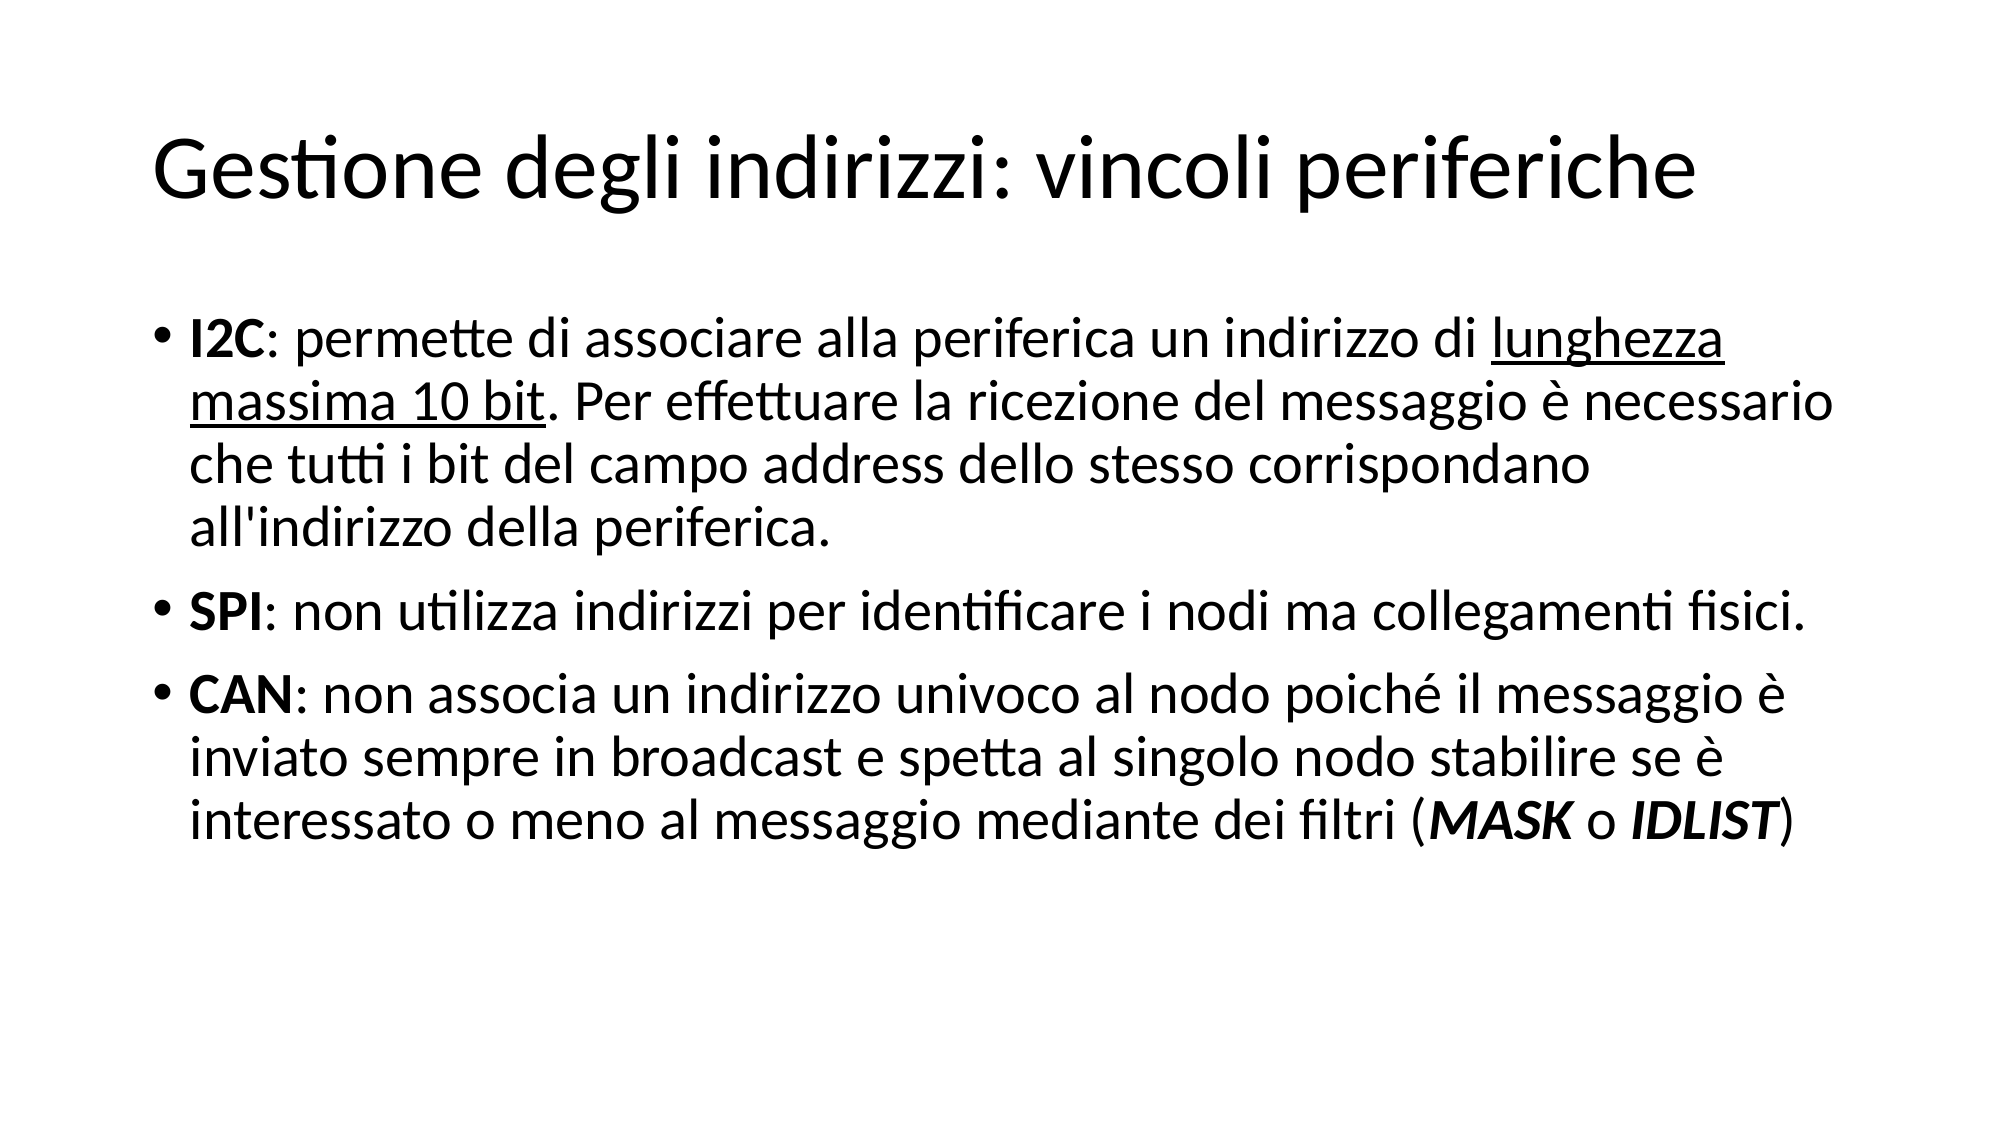

# Gestione degli indirizzi: vincoli periferiche
I2C: permette di associare alla periferica un indirizzo di lunghezza massima 10 bit. Per effettuare la ricezione del messaggio è necessario che tutti i bit del campo address dello stesso corrispondano all'indirizzo della periferica.
SPI: non utilizza indirizzi per identificare i nodi ma collegamenti fisici.
CAN: non associa un indirizzo univoco al nodo poiché il messaggio è inviato sempre in broadcast e spetta al singolo nodo stabilire se è interessato o meno al messaggio mediante dei filtri (MASK o IDLIST)